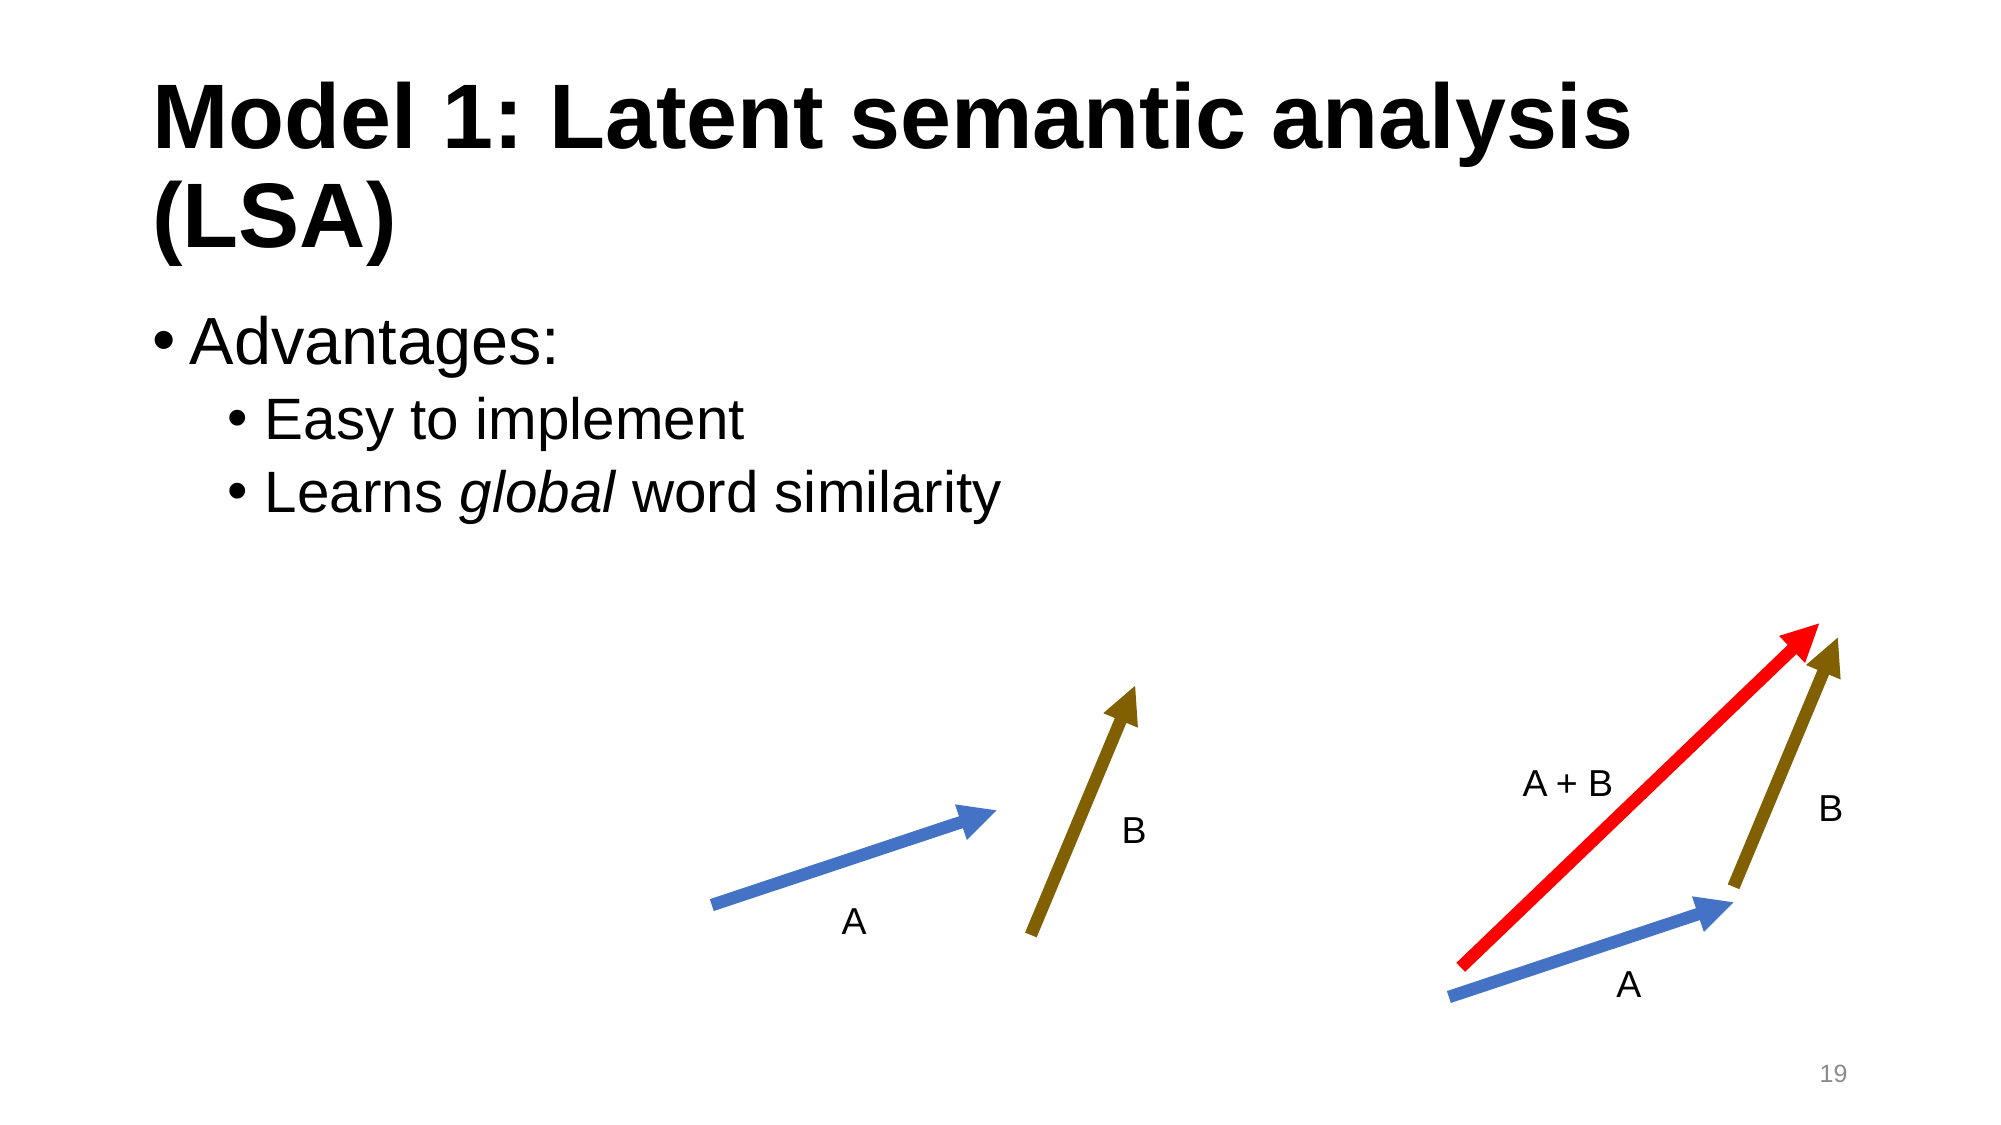

# Model 1: Latent semantic analysis (LSA)
Advantages:
Easy to implement
Learns global word similarity
A + B
B
B
A
A
19